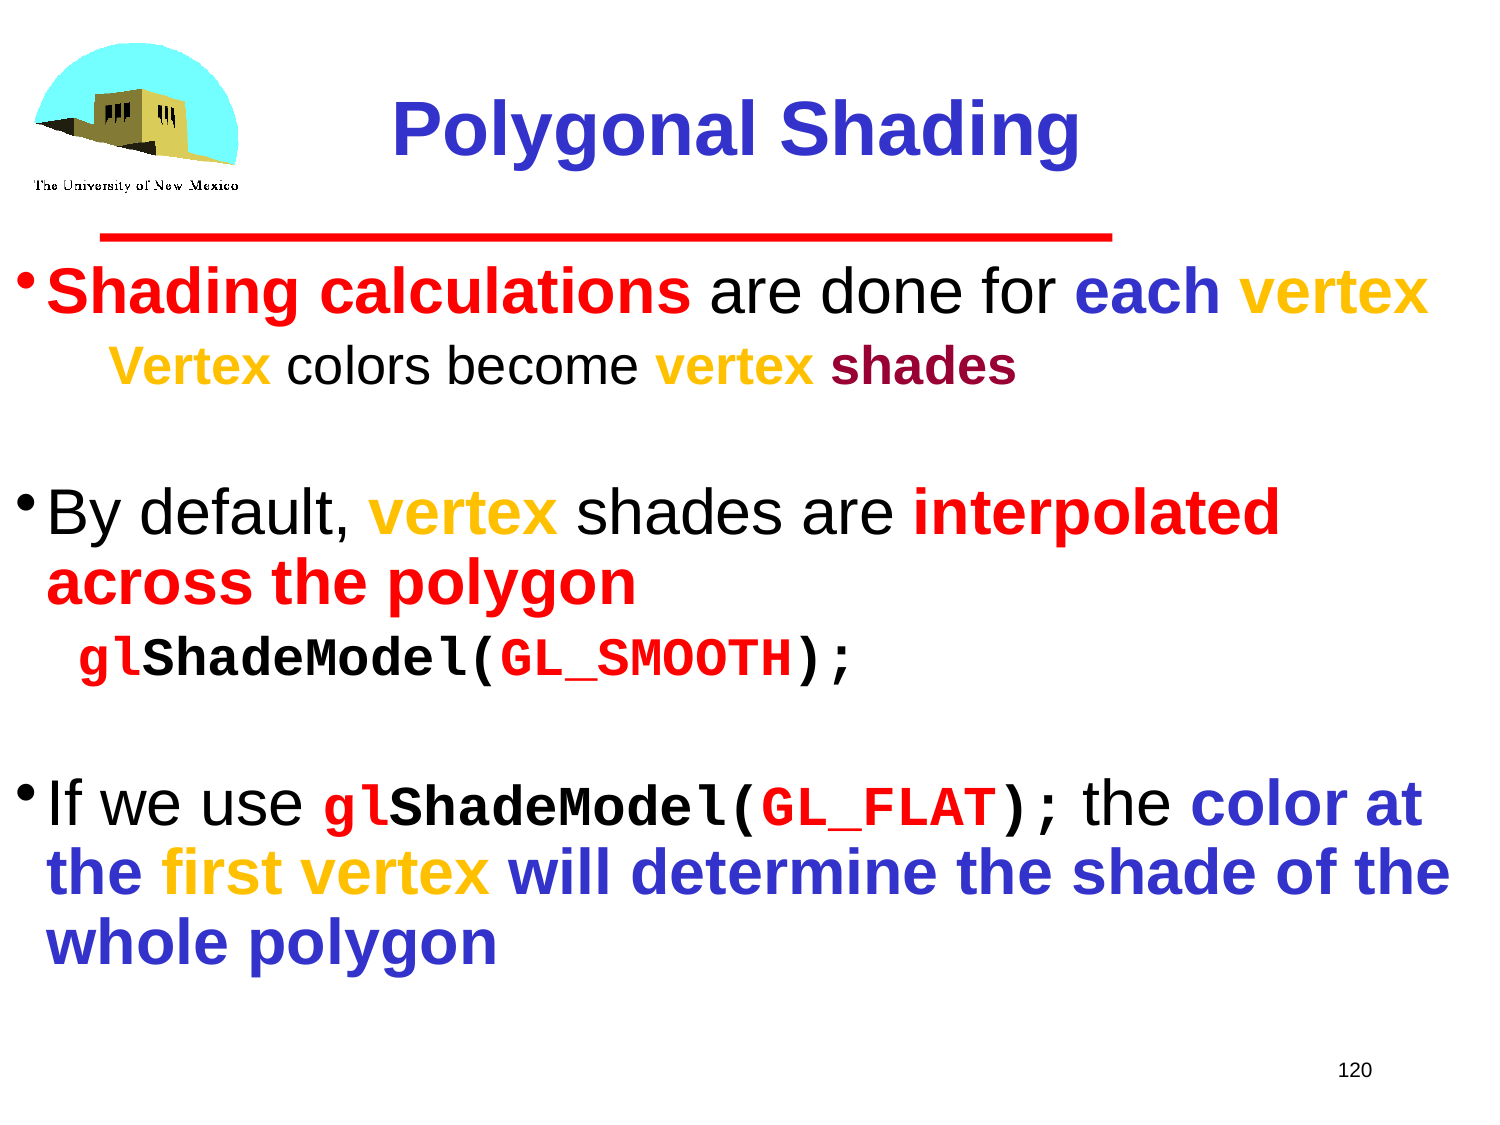

Polygonal Shading
Shading calculations are done for each vertex
Vertex colors become vertex shades

By default, vertex shades are interpolated across the polygon
glShadeModel(GL_SMOOTH);

If we use glShadeModel(GL_FLAT); the color at the first vertex will determine the shade of the whole polygon
120